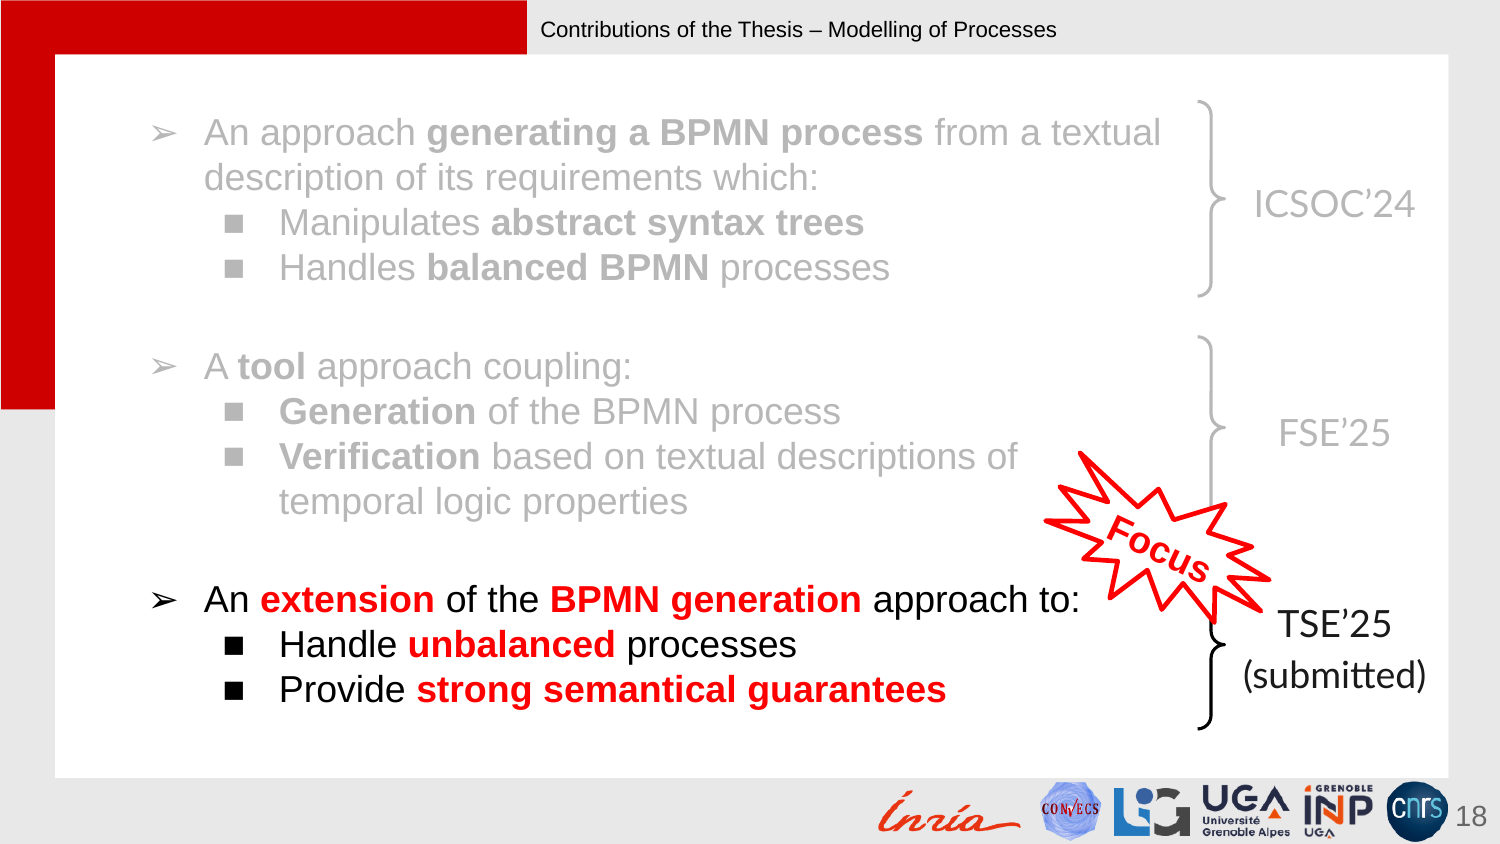

# Contributions of the Thesis – Modelling of Processes
An approach generating a BPMN process from a textual description of its requirements which:
Manipulates abstract syntax trees
Handles balanced BPMN processes

ICSOC’24
A tool approach coupling:
Generation of the BPMN process
Verification based on textual descriptions of temporal logic properties

FSE’25

Focus
An extension of the BPMN generation approach to:
Handle unbalanced processes
Provide strong semantical guarantees

TSE’25
(submitted)
18